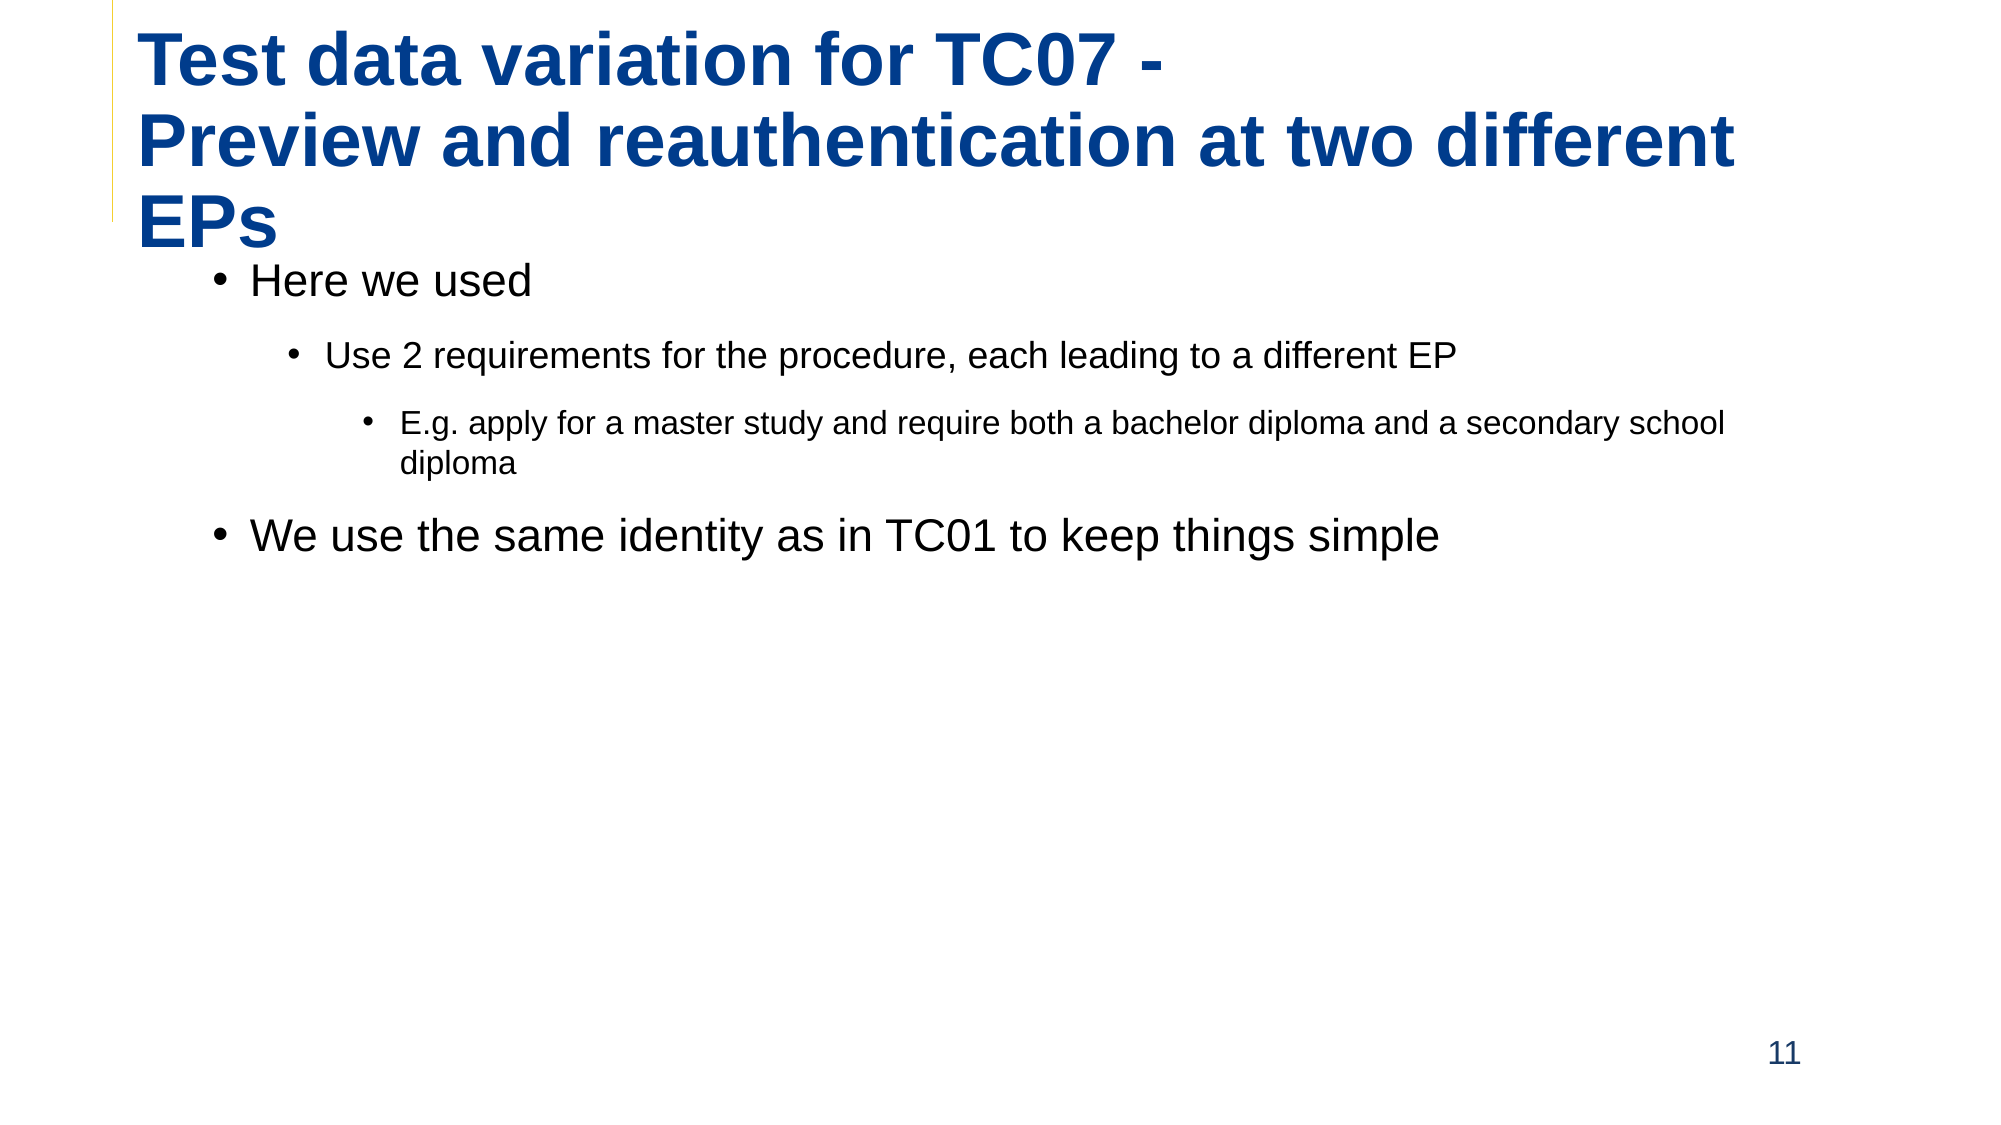

# Test data variation for TC07 - Preview and reauthentication at two different EPs
Here we used
Use 2 requirements for the procedure, each leading to a different EP
E.g. apply for a master study and require both a bachelor diploma and a secondary school diploma
We use the same identity as in TC01 to keep things simple

11